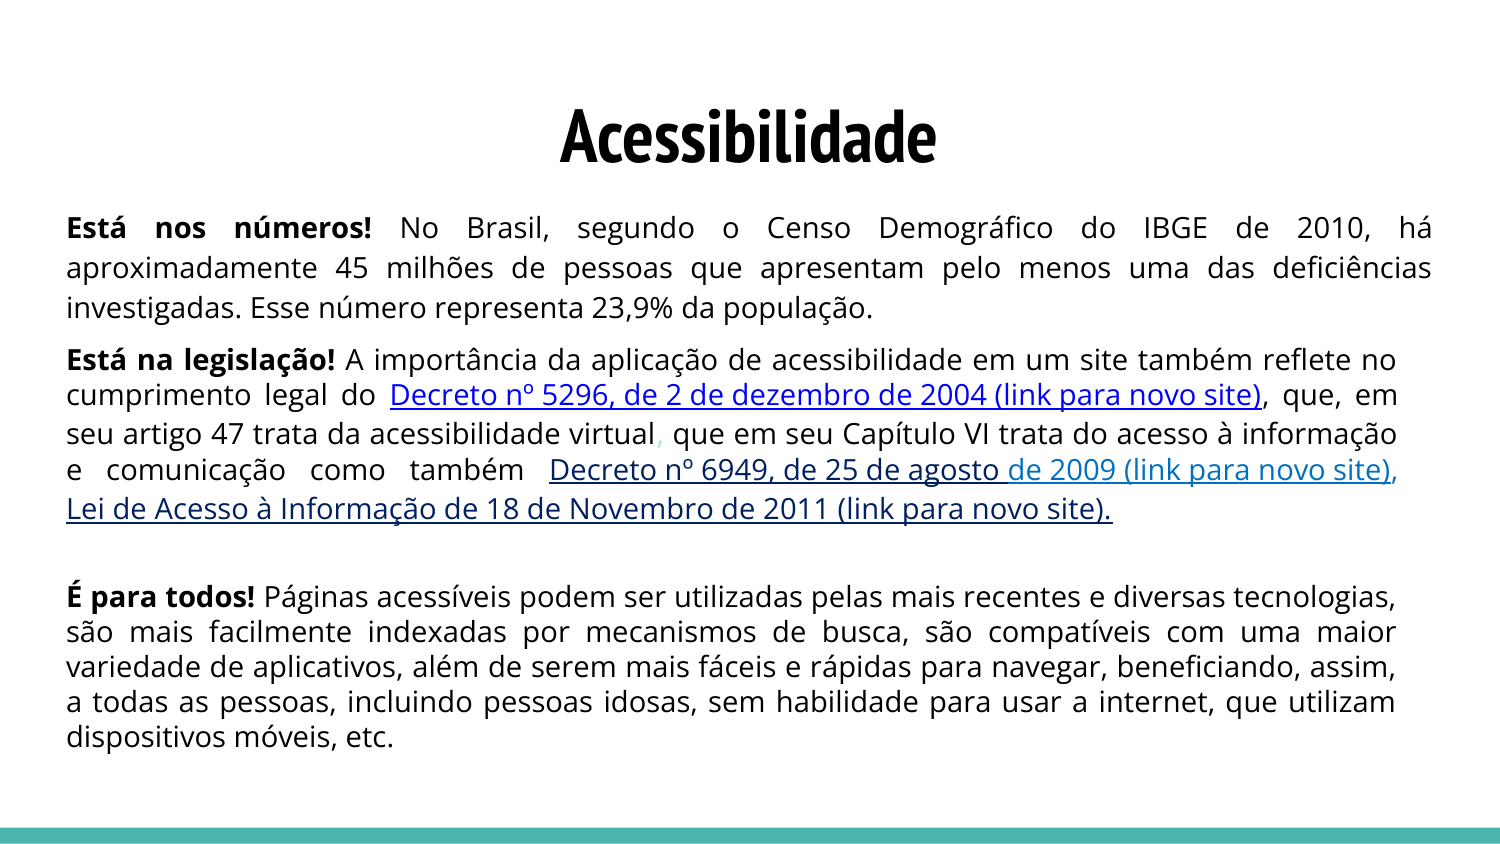

# Acessibilidade
Está nos números! No Brasil, segundo o Censo Demográfico do IBGE de 2010, há aproximadamente 45 milhões de pessoas que apresentam pelo menos uma das deficiências investigadas. Esse número representa 23,9% da população.
Está na legislação! A importância da aplicação de acessibilidade em um site também reflete no cumprimento legal do Decreto nº 5296, de 2 de dezembro de 2004 (link para novo site), que, em seu artigo 47 trata da acessibilidade virtual, que em seu Capítulo VI trata do acesso à informação e comunicação como também Decreto nº 6949, de 25 de agosto de 2009 (link para novo site), Lei de Acesso à Informação de 18 de Novembro de 2011 (link para novo site).
É para todos! Páginas acessíveis podem ser utilizadas pelas mais recentes e diversas tecnologias, são mais facilmente indexadas por mecanismos de busca, são compatíveis com uma maior variedade de aplicativos, além de serem mais fáceis e rápidas para navegar, beneficiando, assim, a todas as pessoas, incluindo pessoas idosas, sem habilidade para usar a internet, que utilizam dispositivos móveis, etc.